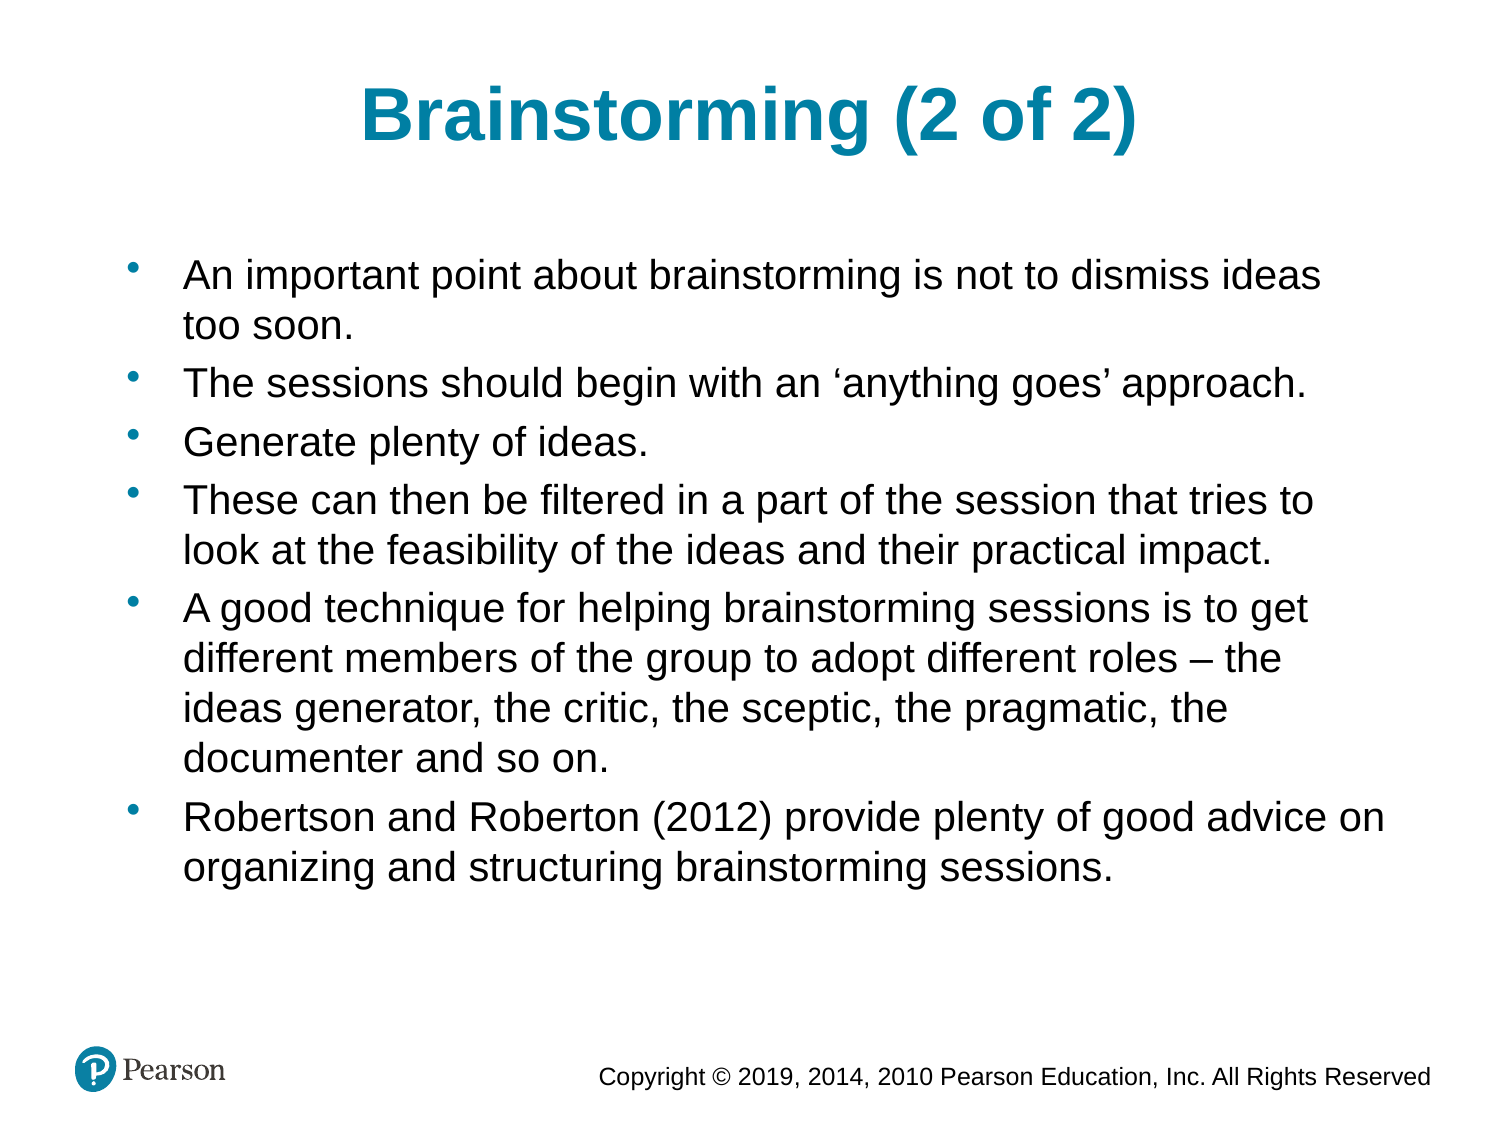

Brainstorming (2 of 2)
An important point about brainstorming is not to dismiss ideas too soon.
The sessions should begin with an ‘anything goes’ approach.
Generate plenty of ideas.
These can then be filtered in a part of the session that tries to look at the feasibility of the ideas and their practical impact.
A good technique for helping brainstorming sessions is to get different members of the group to adopt different roles – the ideas generator, the critic, the sceptic, the pragmatic, the documenter and so on.
Robertson and Roberton (2012) provide plenty of good advice on organizing and structuring brainstorming sessions.